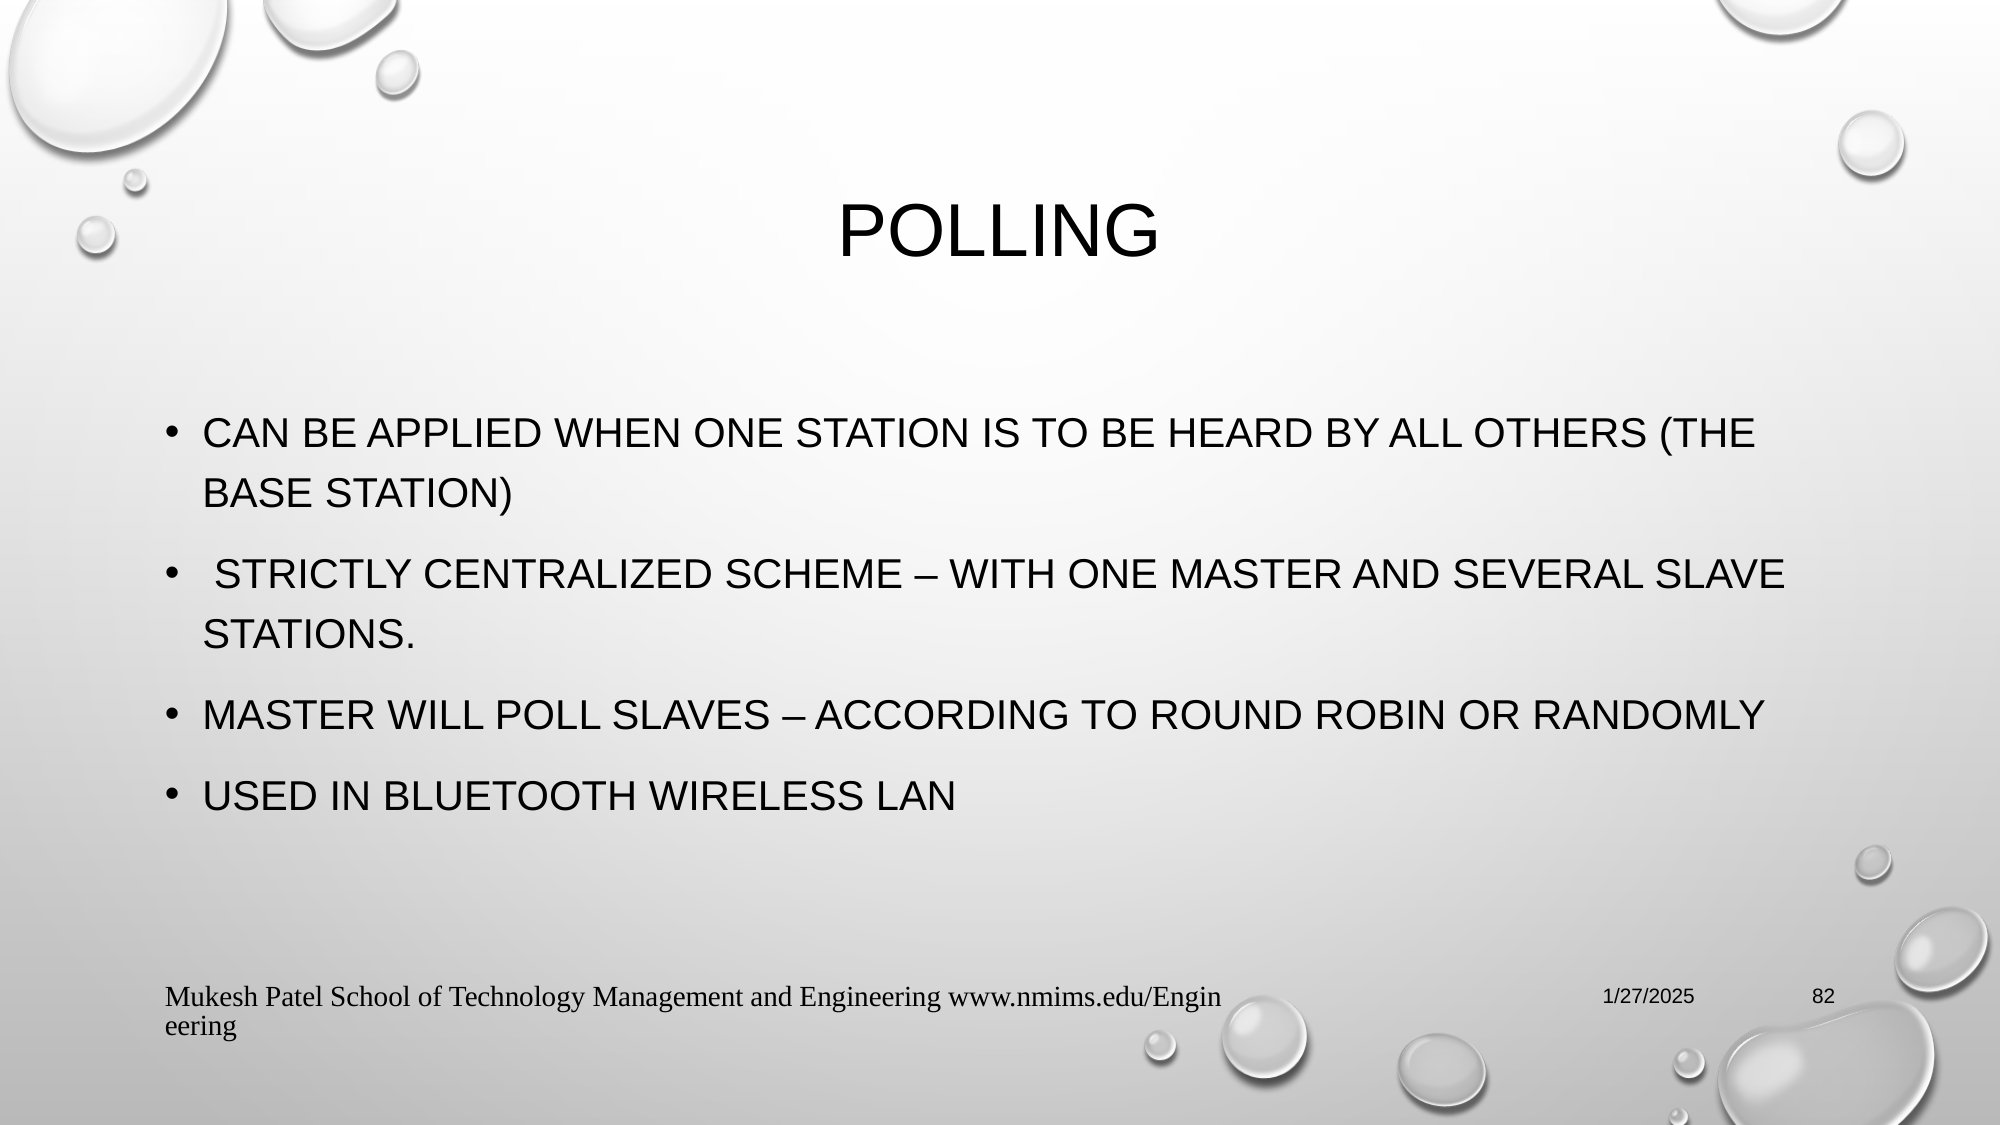

# Polling
Can be applied when one station is to be heard by all others (the base station)
 Strictly centralized scheme – with one master and several slave stations.
Master will poll slaves – according to round robin or randomly
Used in Bluetooth wireless LAN
Mukesh Patel School of Technology Management and Engineering www.nmims.edu/Engineering
1/27/2025
82